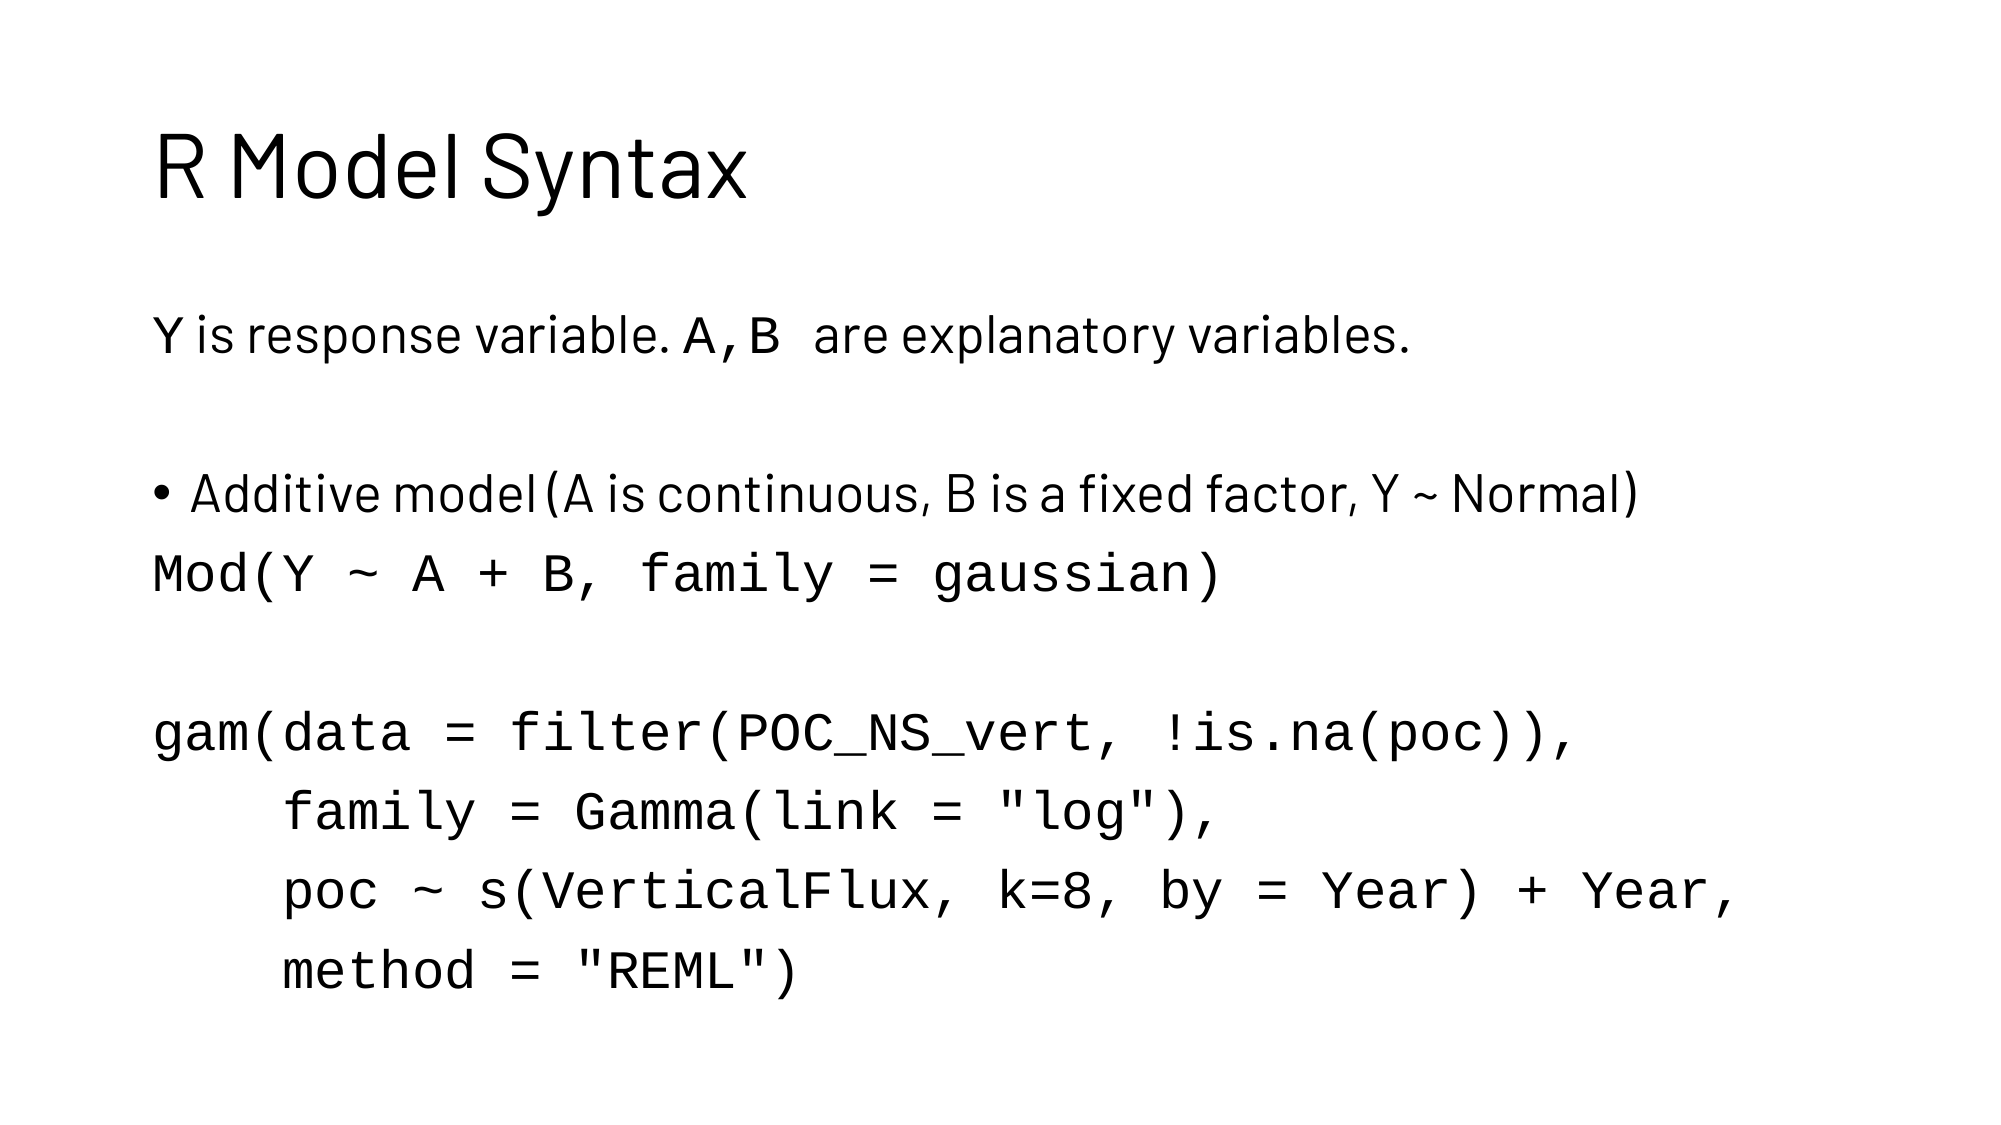

# R Model Syntax
Y is response variable. A,B are explanatory variables.

Additive model (A is continuous, B is a fixed factor, Y ~ Normal)
Mod(Y ~ A + B, family = gaussian)

gam(data = filter(POC_NS_vert, !is.na(poc)),
    family = Gamma(link = "log"),
    poc ~ s(VerticalFlux, k=8, by = Year) + Year,
    method = "REML")